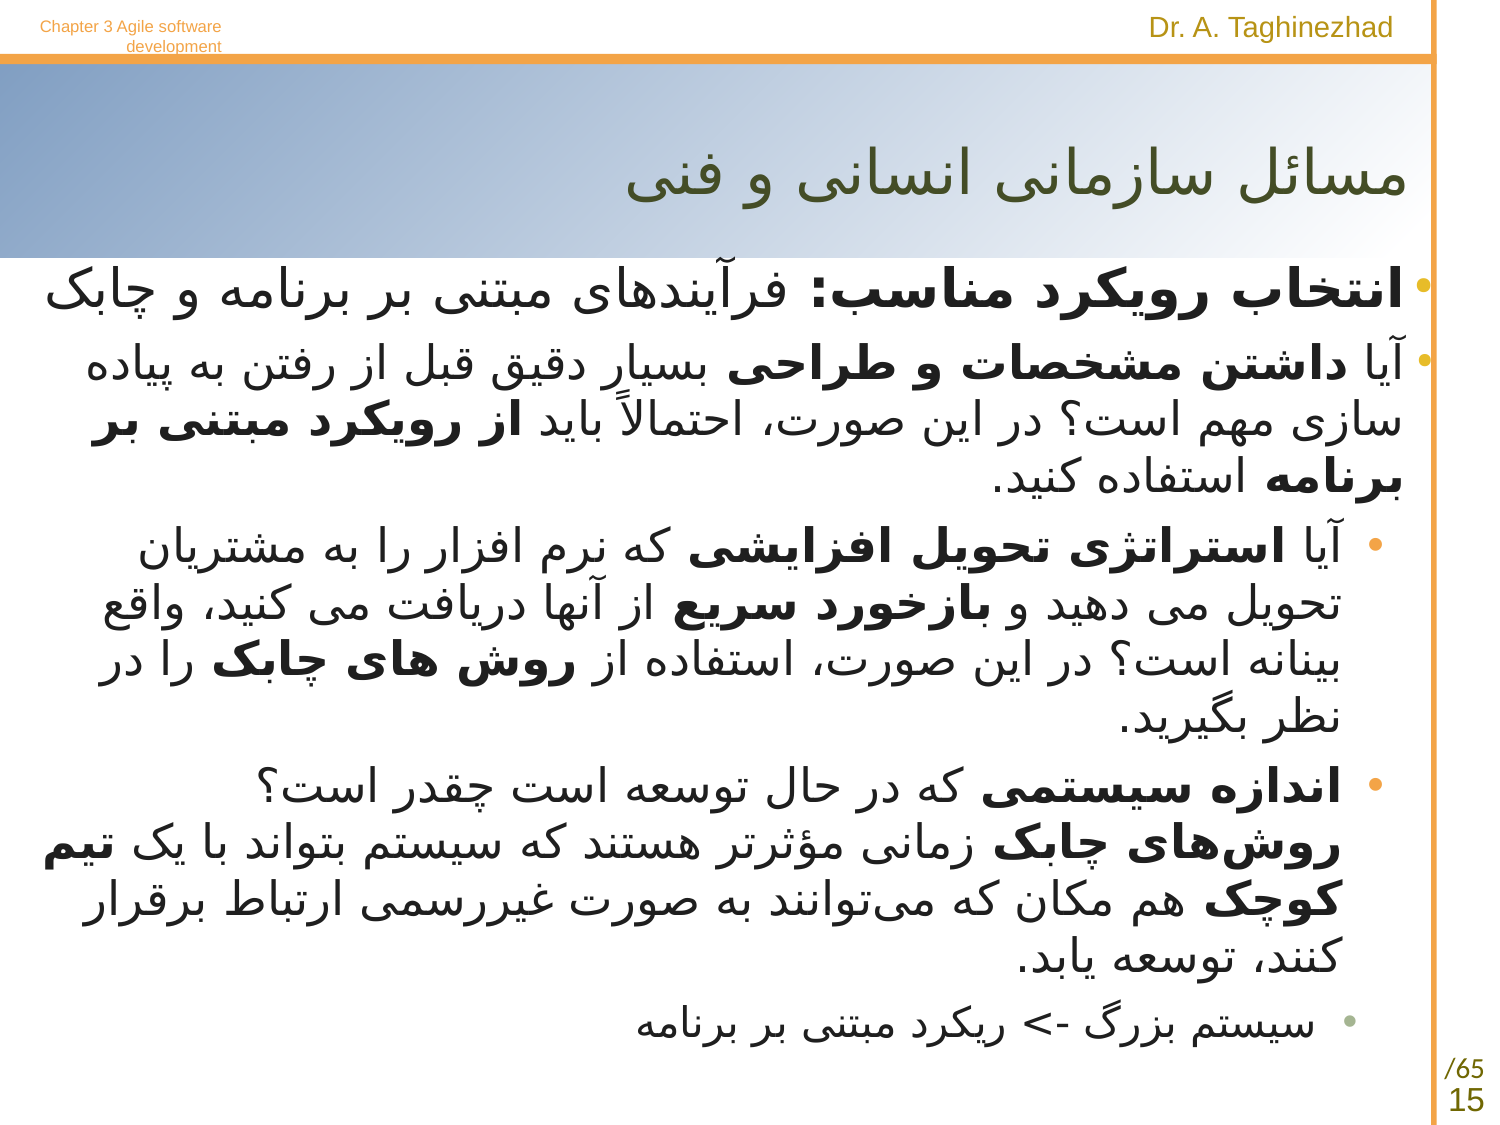

Chapter 3 Agile software development
# مسائل سازمانی انسانی و فنی
انتخاب رویکرد مناسب: فرآیندهای مبتنی بر برنامه و چابک
آیا داشتن مشخصات و طراحی بسیار دقیق قبل از رفتن به پیاده سازی مهم است؟ در این صورت، احتمالاً باید از رویکرد مبتنی بر برنامه استفاده کنید.
آیا استراتژی تحویل افزایشی که نرم افزار را به مشتریان تحویل می دهید و بازخورد سریع از آنها دریافت می کنید، واقع بینانه است؟ در این صورت، استفاده از روش های چابک را در نظر بگیرید.
اندازه سیستمی که در حال توسعه است چقدر است؟ روش‌های چابک زمانی مؤثرتر هستند که سیستم بتواند با یک تیم کوچک هم مکان که می‌توانند به صورت غیررسمی ارتباط برقرار کنند، توسعه یابد.
سیستم بزرگ -> ریکرد مبتنی بر برنامه
15